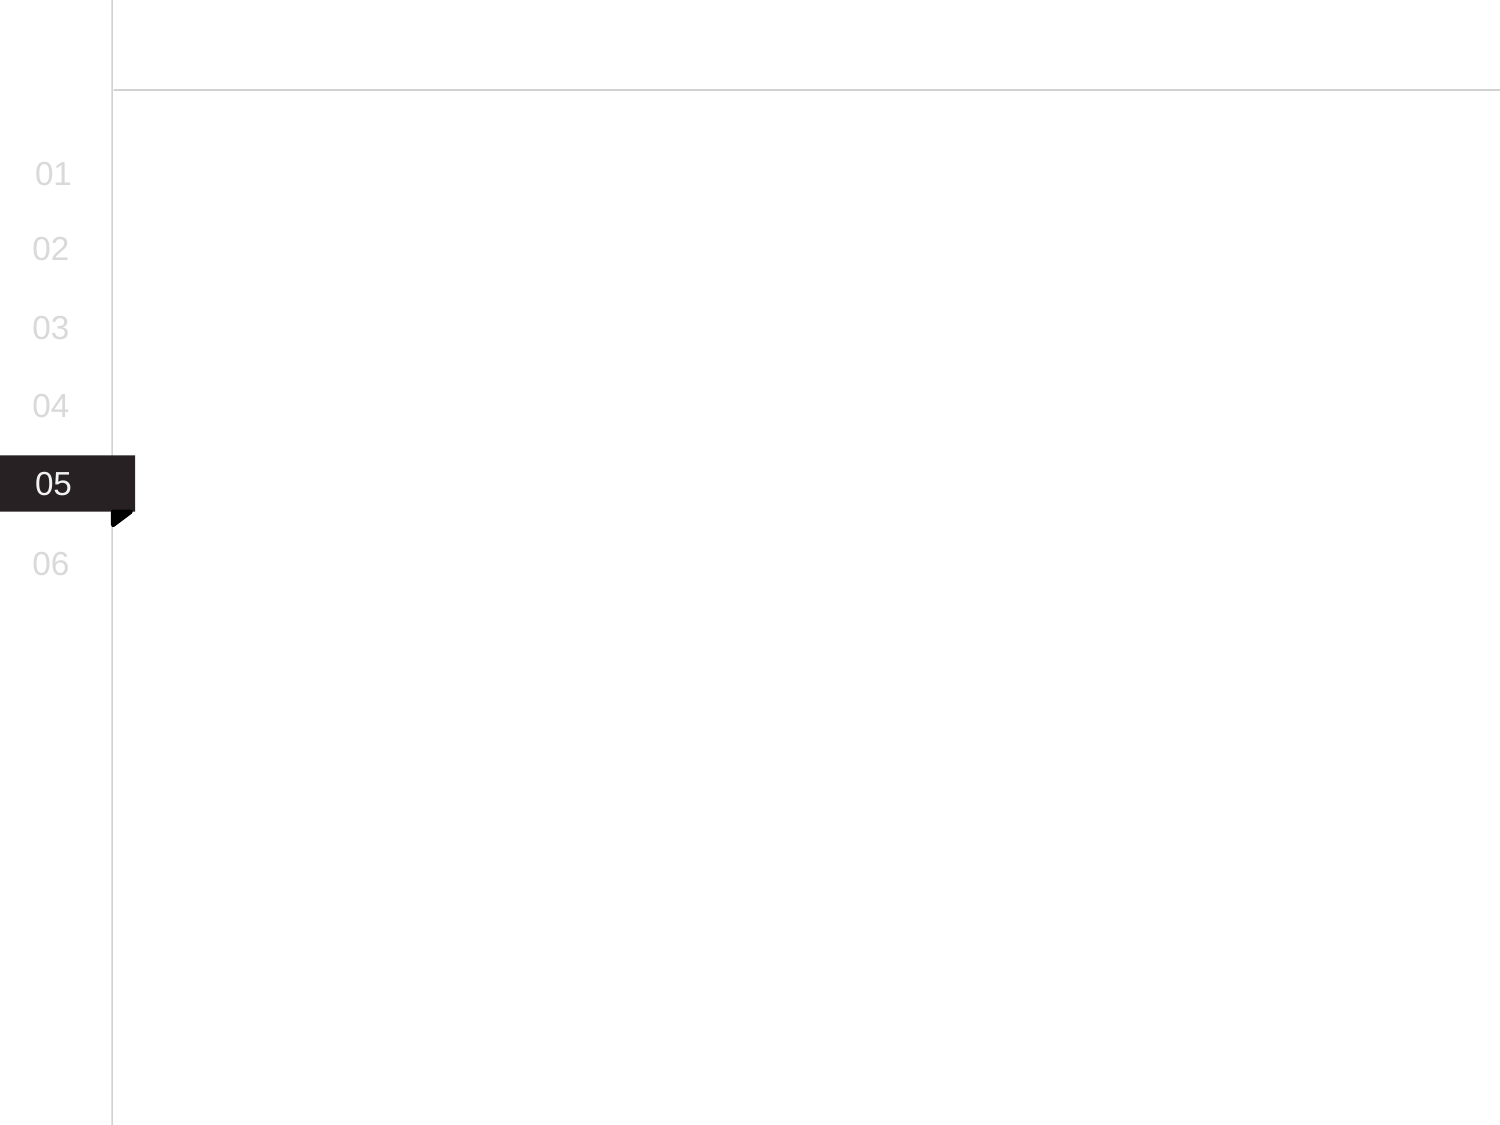

01
02
03
04
02
04
05

05
03

06